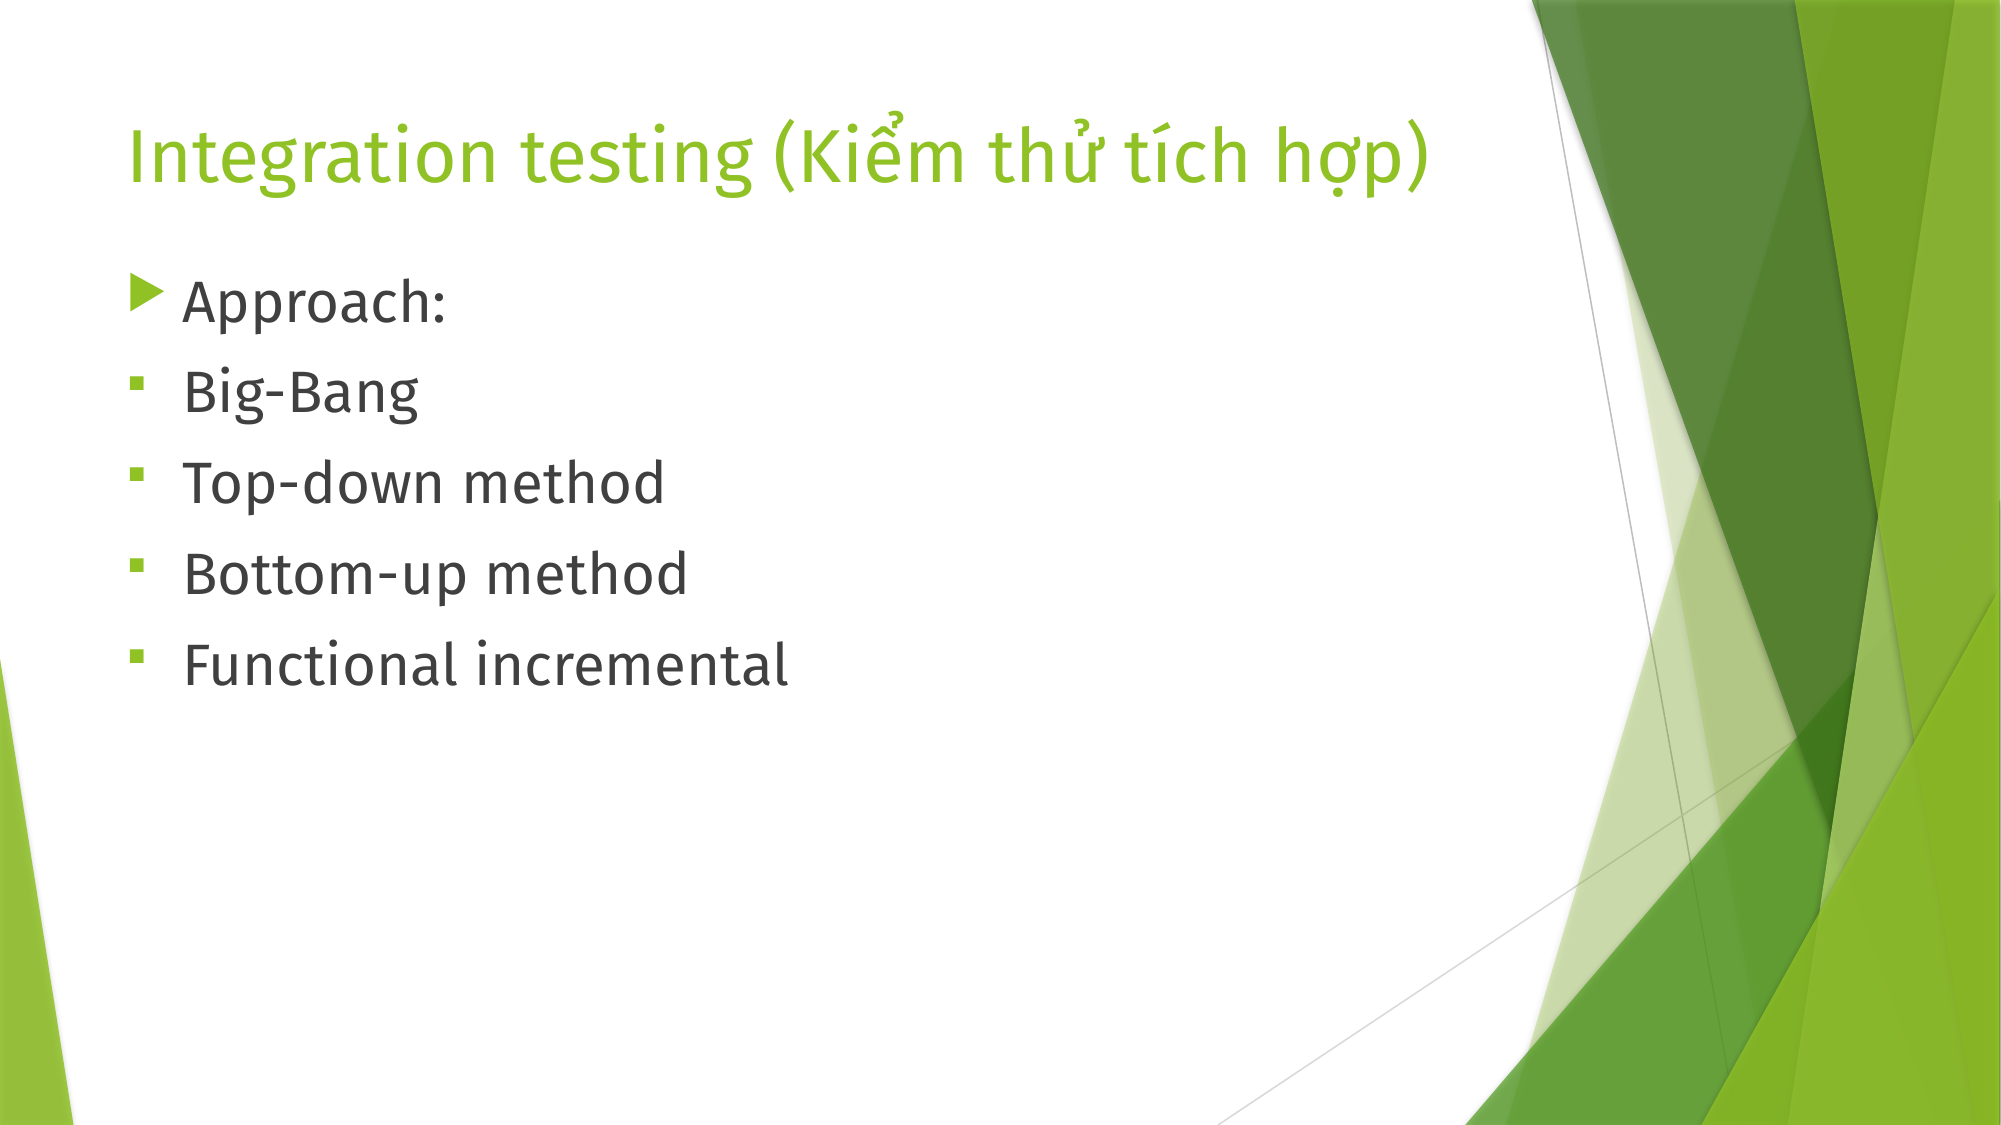

# Integration testing (Kiểm thử tích hợp)
Approach:
Big-Bang
Top-down method
Bottom-up method
Functional incremental